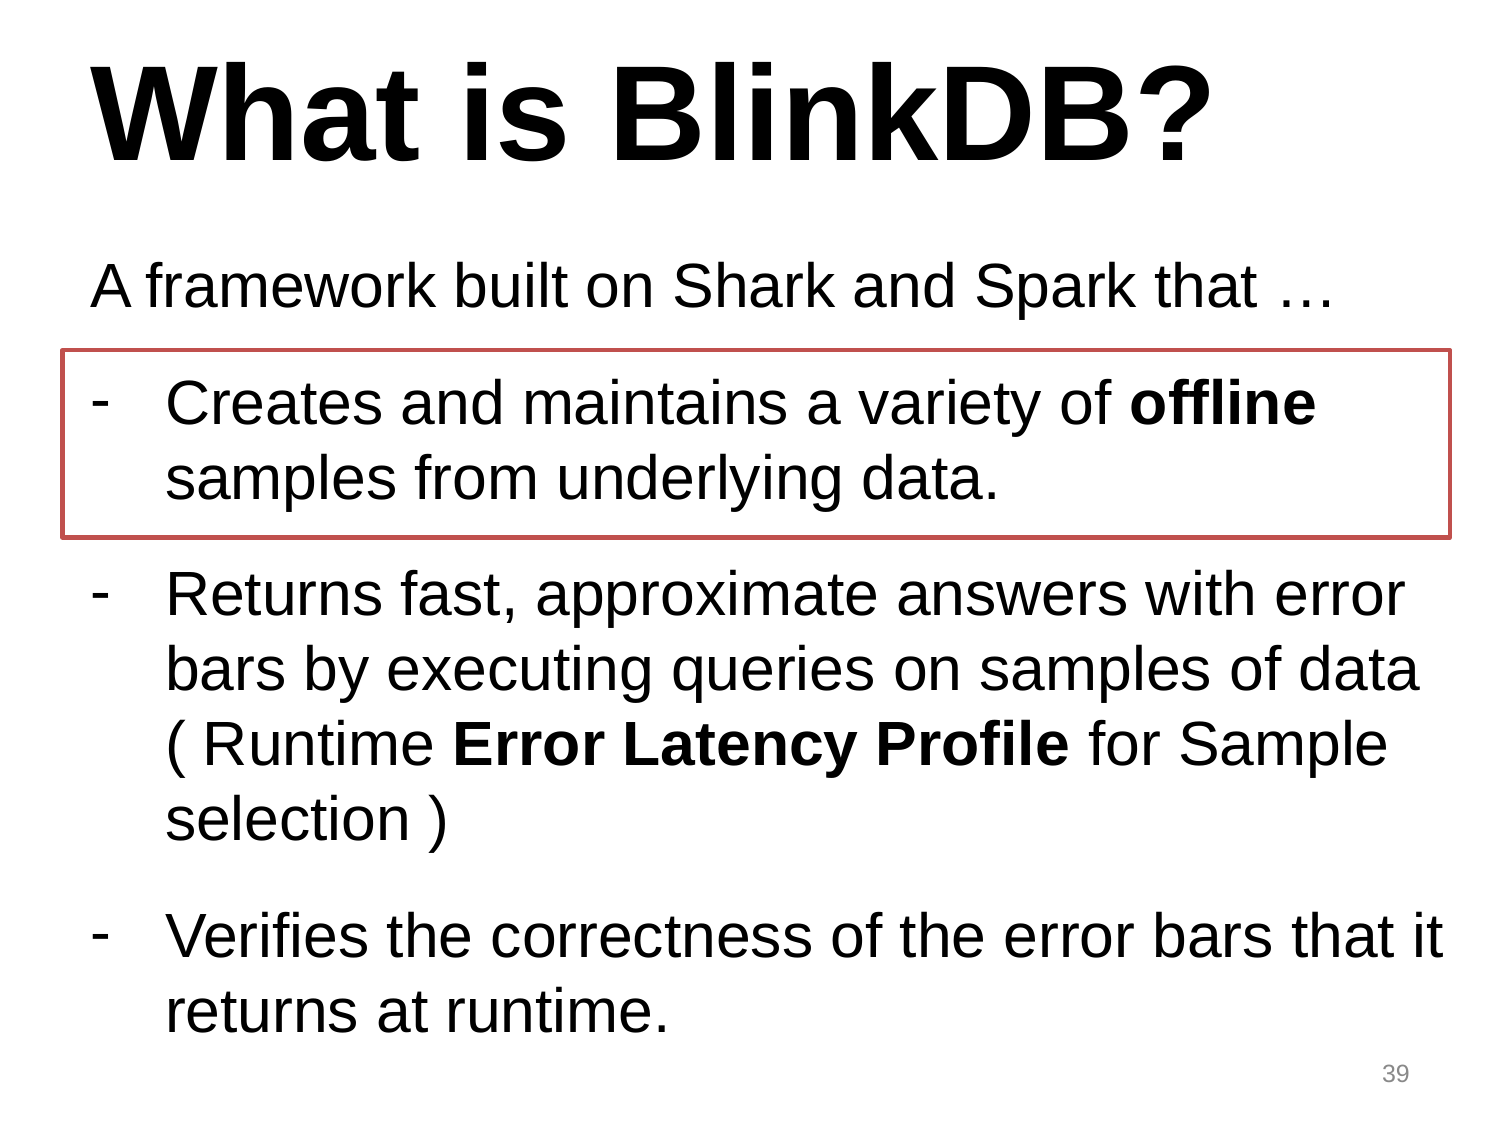

# What is BlinkDB?
A framework built on Shark and Spark that …
Creates and maintains a variety of offline samples from underlying data.
Returns fast, approximate answers with error bars by executing queries on samples of data ( Runtime Error Latency Profile for Sample selection )
Verifies the correctness of the error bars that it returns at runtime.

39